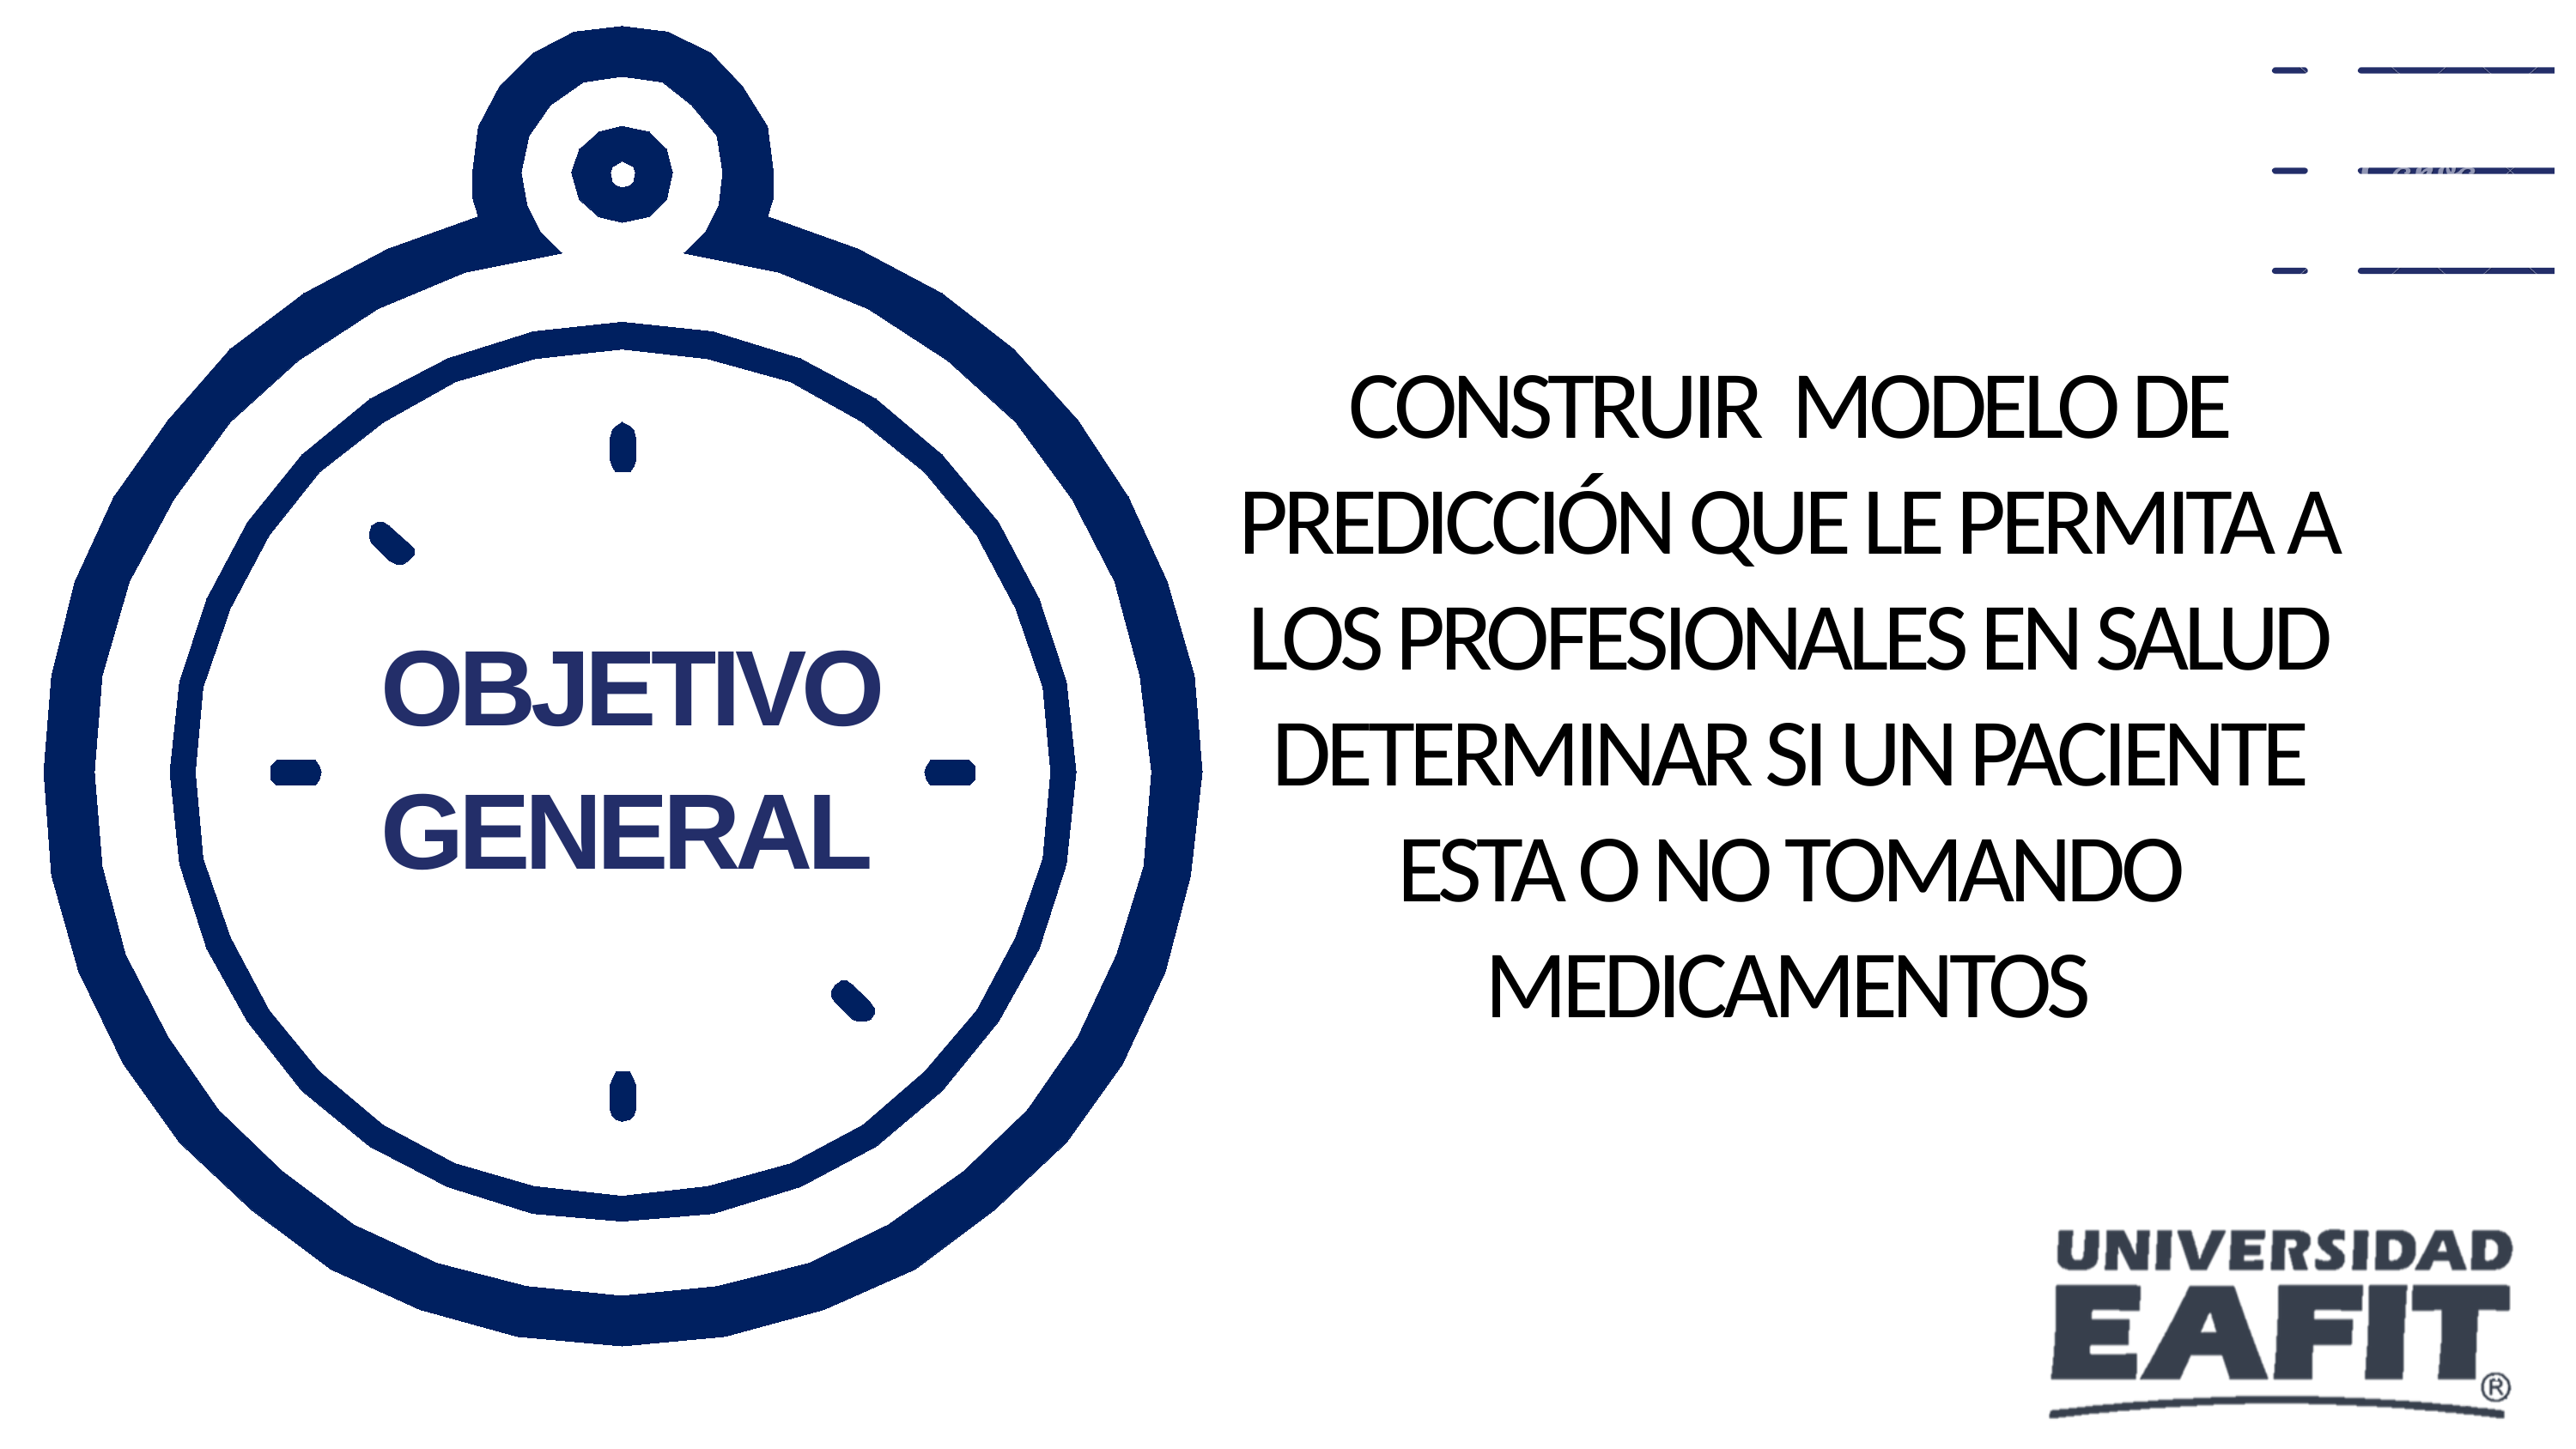

OBJETIVO
GENERAL
# CONSTRUIR  MODELO DE PREDICCIÓN QUE LE PERMITA A LOS PROFESIONALES EN SALUD DETERMINAR SI UN PACIENTE ESTA O NO TOMANDO MEDICAMENTOS